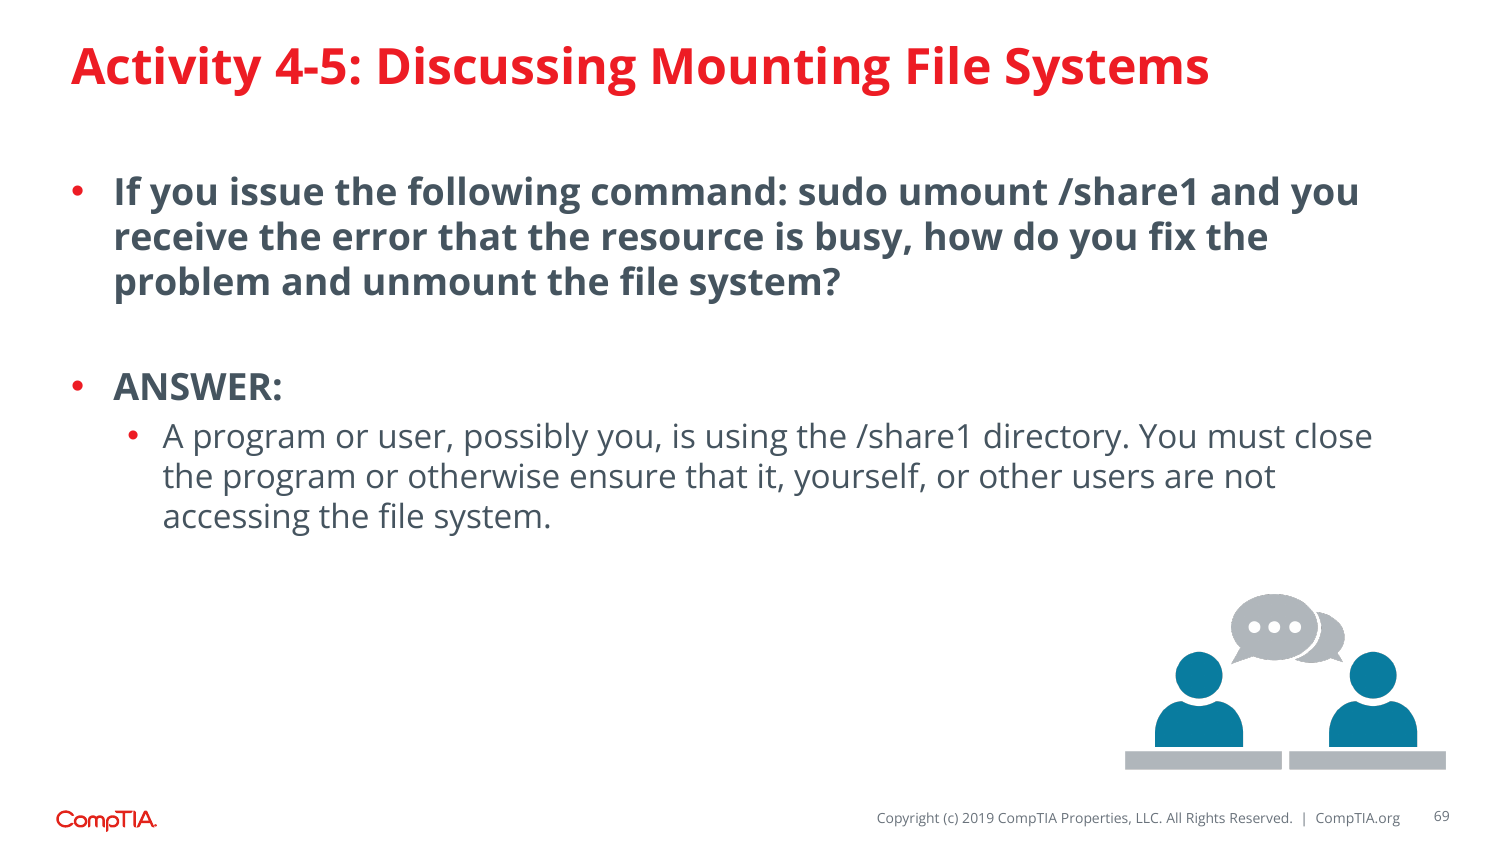

# Activity 4-5: Discussing Mounting File Systems
If you issue the following command: sudo umount /share1 and you receive the error that the resource is busy, how do you fix the problem and unmount the file system?

ANSWER:
A program or user, possibly you, is using the /share1 directory. You must close the program or otherwise ensure that it, yourself, or other users are not accessing the file system.
69